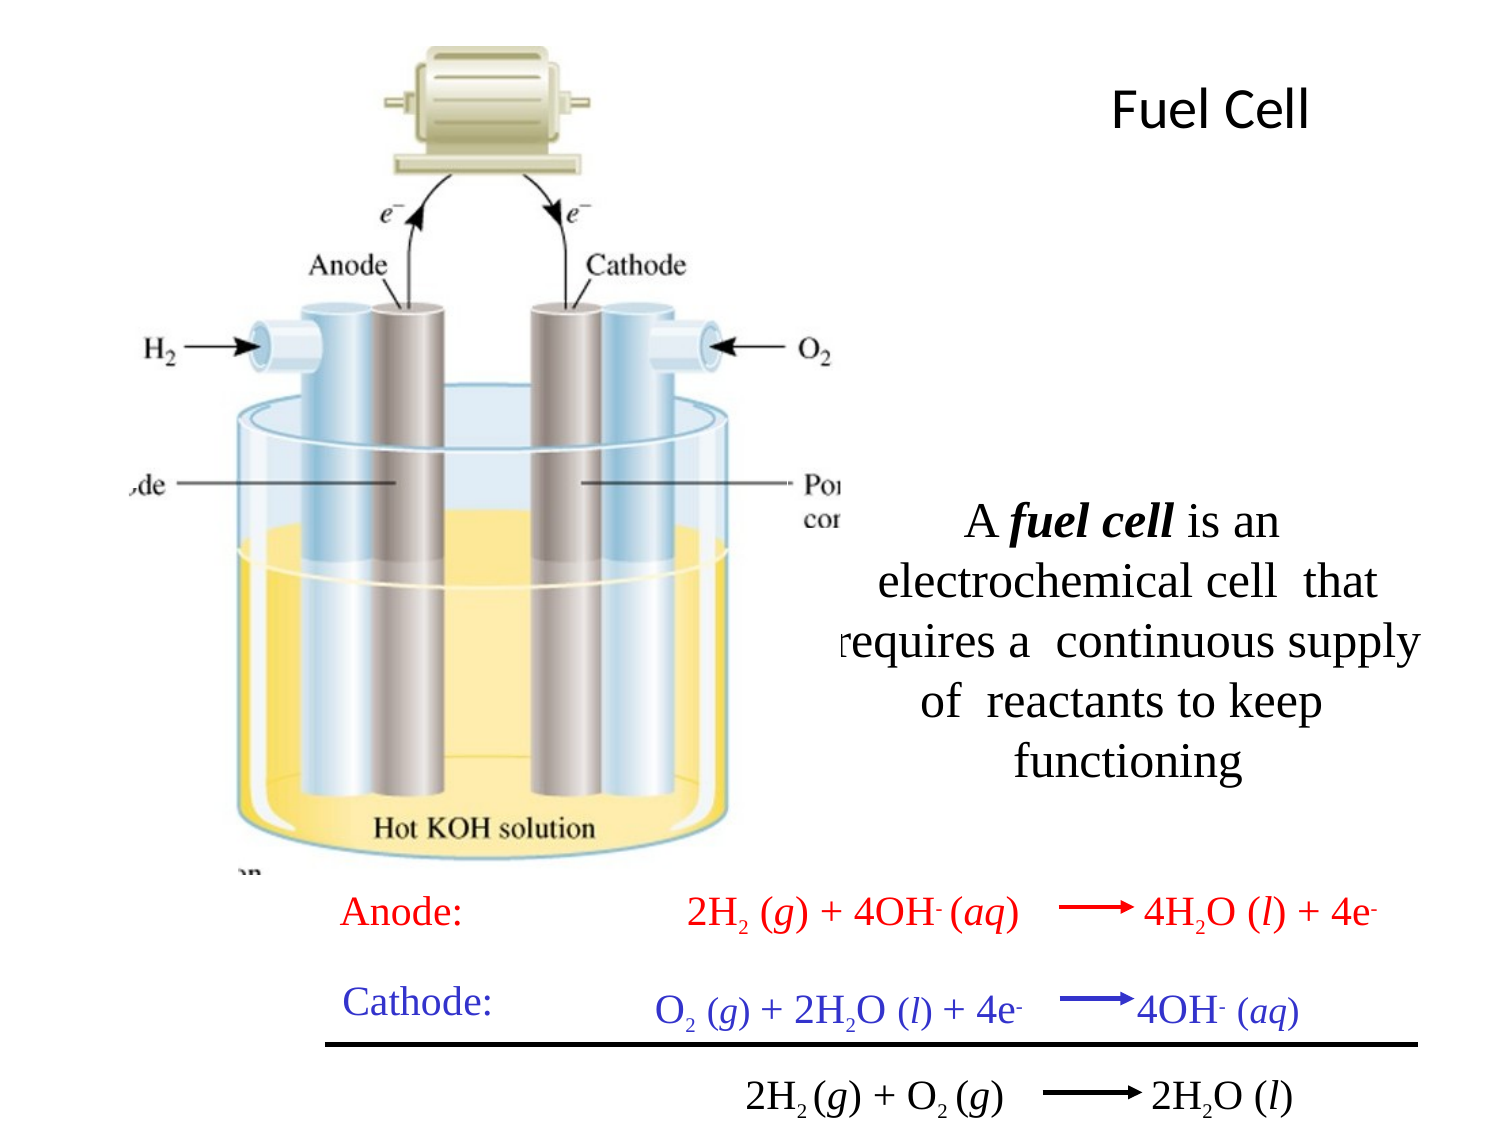

Fuel Cell

A fuel cell is an  electrochemical cell  that requires a  continuous supply of  reactants to keep  functioning
Anode:
2H2  (g) + 4OH- (aq)
O2  (g) + 2H2O (l) + 4e-
4H2O (l) + 4e-
4OH- (aq)

Cathode:

2H2 (g) + O2 (g)
2H2O (l)